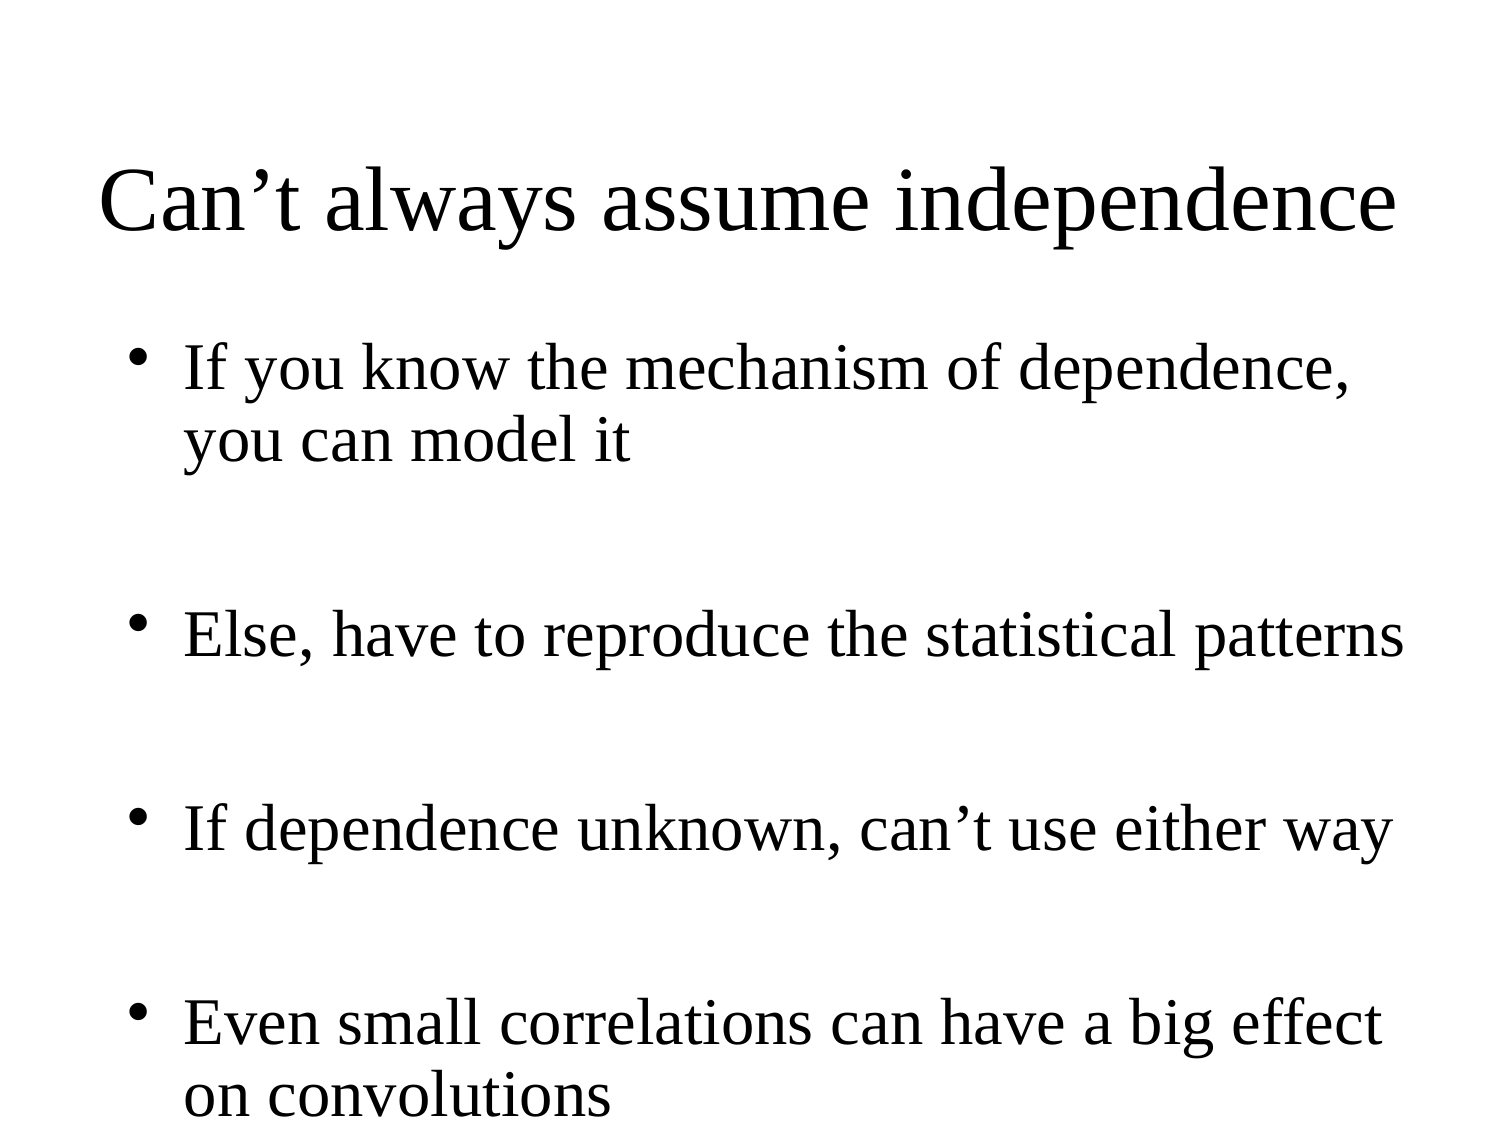

# Can’t always assume independence
If you know the mechanism of dependence, you can model it

Else, have to reproduce the statistical patterns

If dependence unknown, can’t use either way

Even small correlations can have a big effect on convolutions